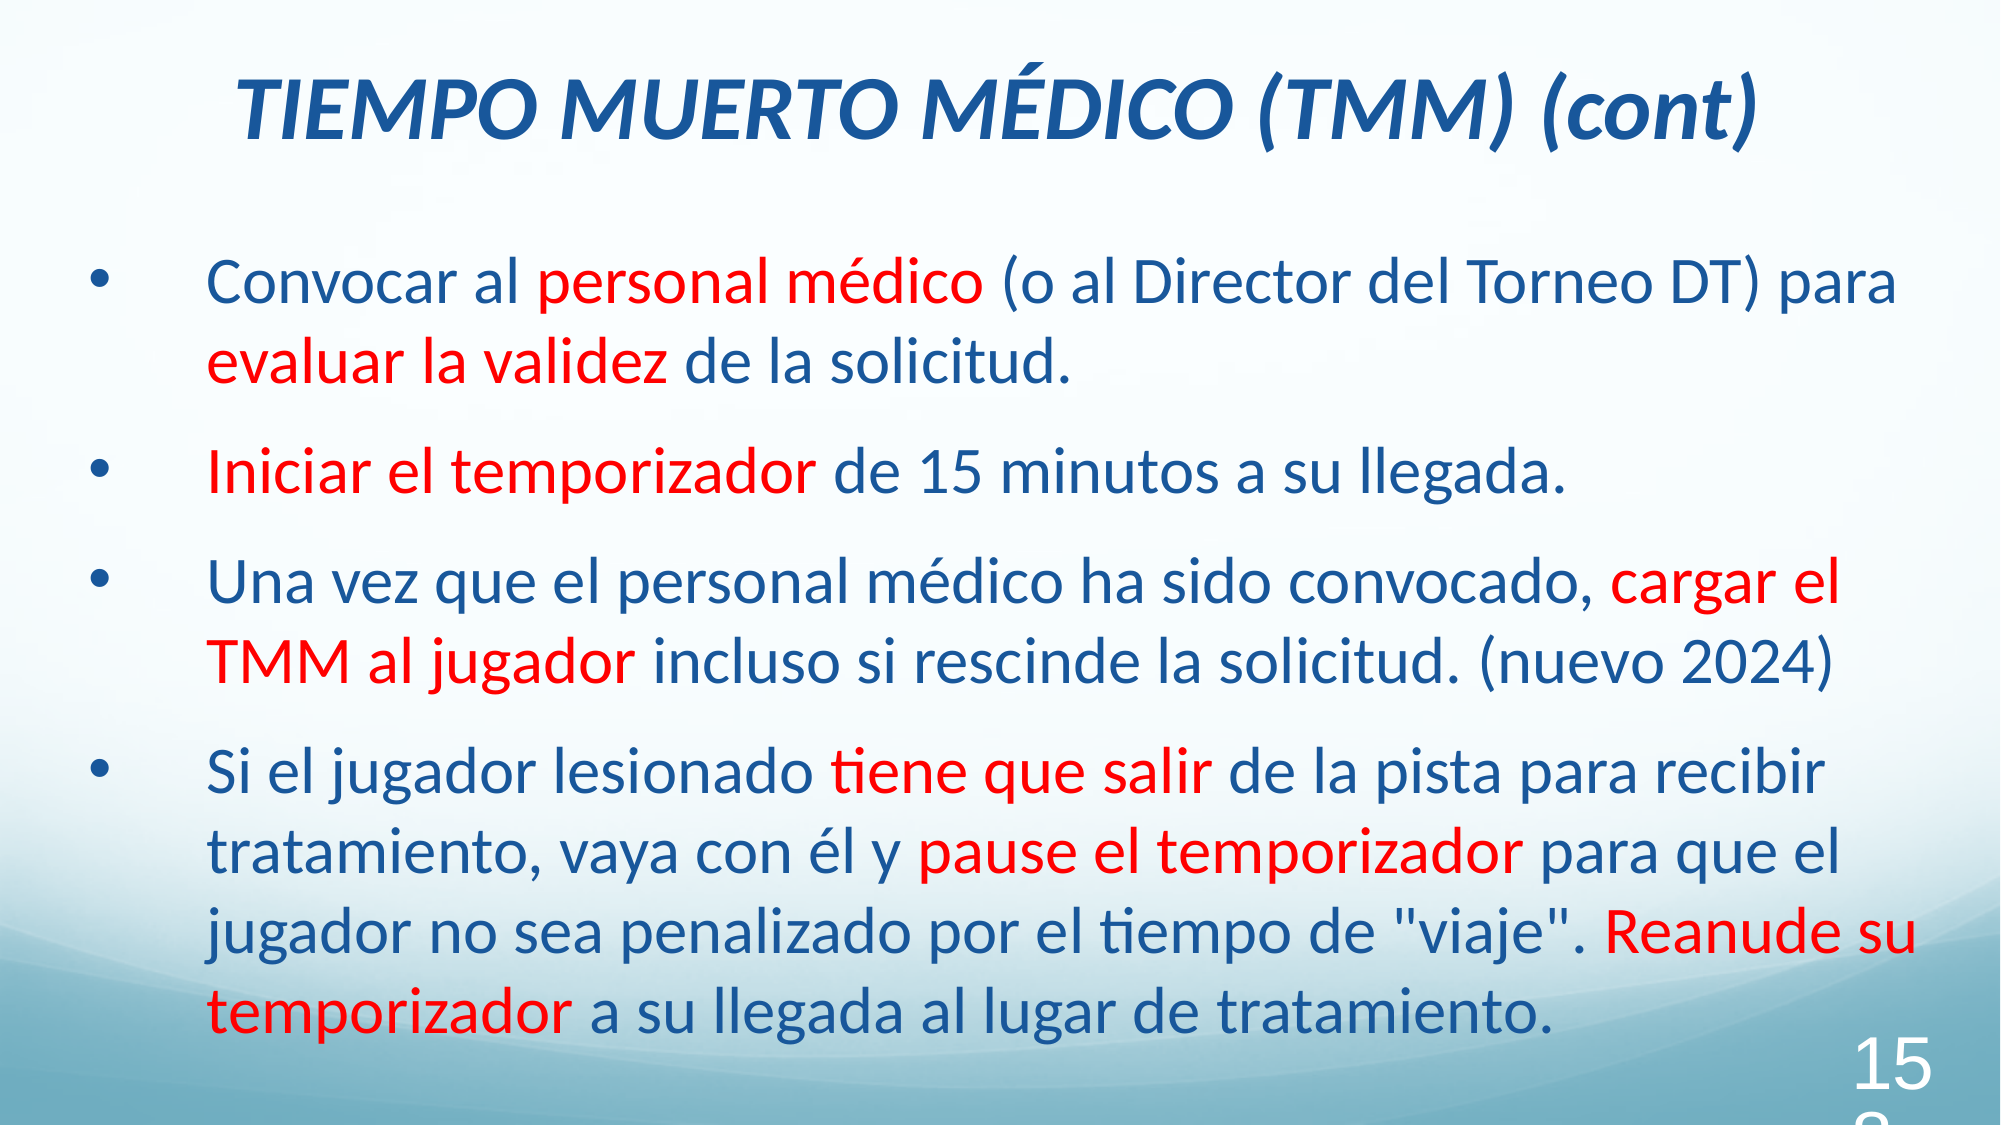

TIEMPO MUERTO MÉDICO (TMM) (cont)

Convocar al personal médico (o al Director del Torneo DT) para evaluar la validez de la solicitud.

Iniciar el temporizador de 15 minutos a su llegada.

Una vez que el personal médico ha sido convocado, cargar el TMM al jugador incluso si rescinde la solicitud. (nuevo 2024)

Si el jugador lesionado tiene que salir de la pista para recibir tratamiento, vaya con él y pause el temporizador para que el jugador no sea penalizado por el tiempo de "viaje". Reanude su temporizador a su llegada al lugar de tratamiento.
158